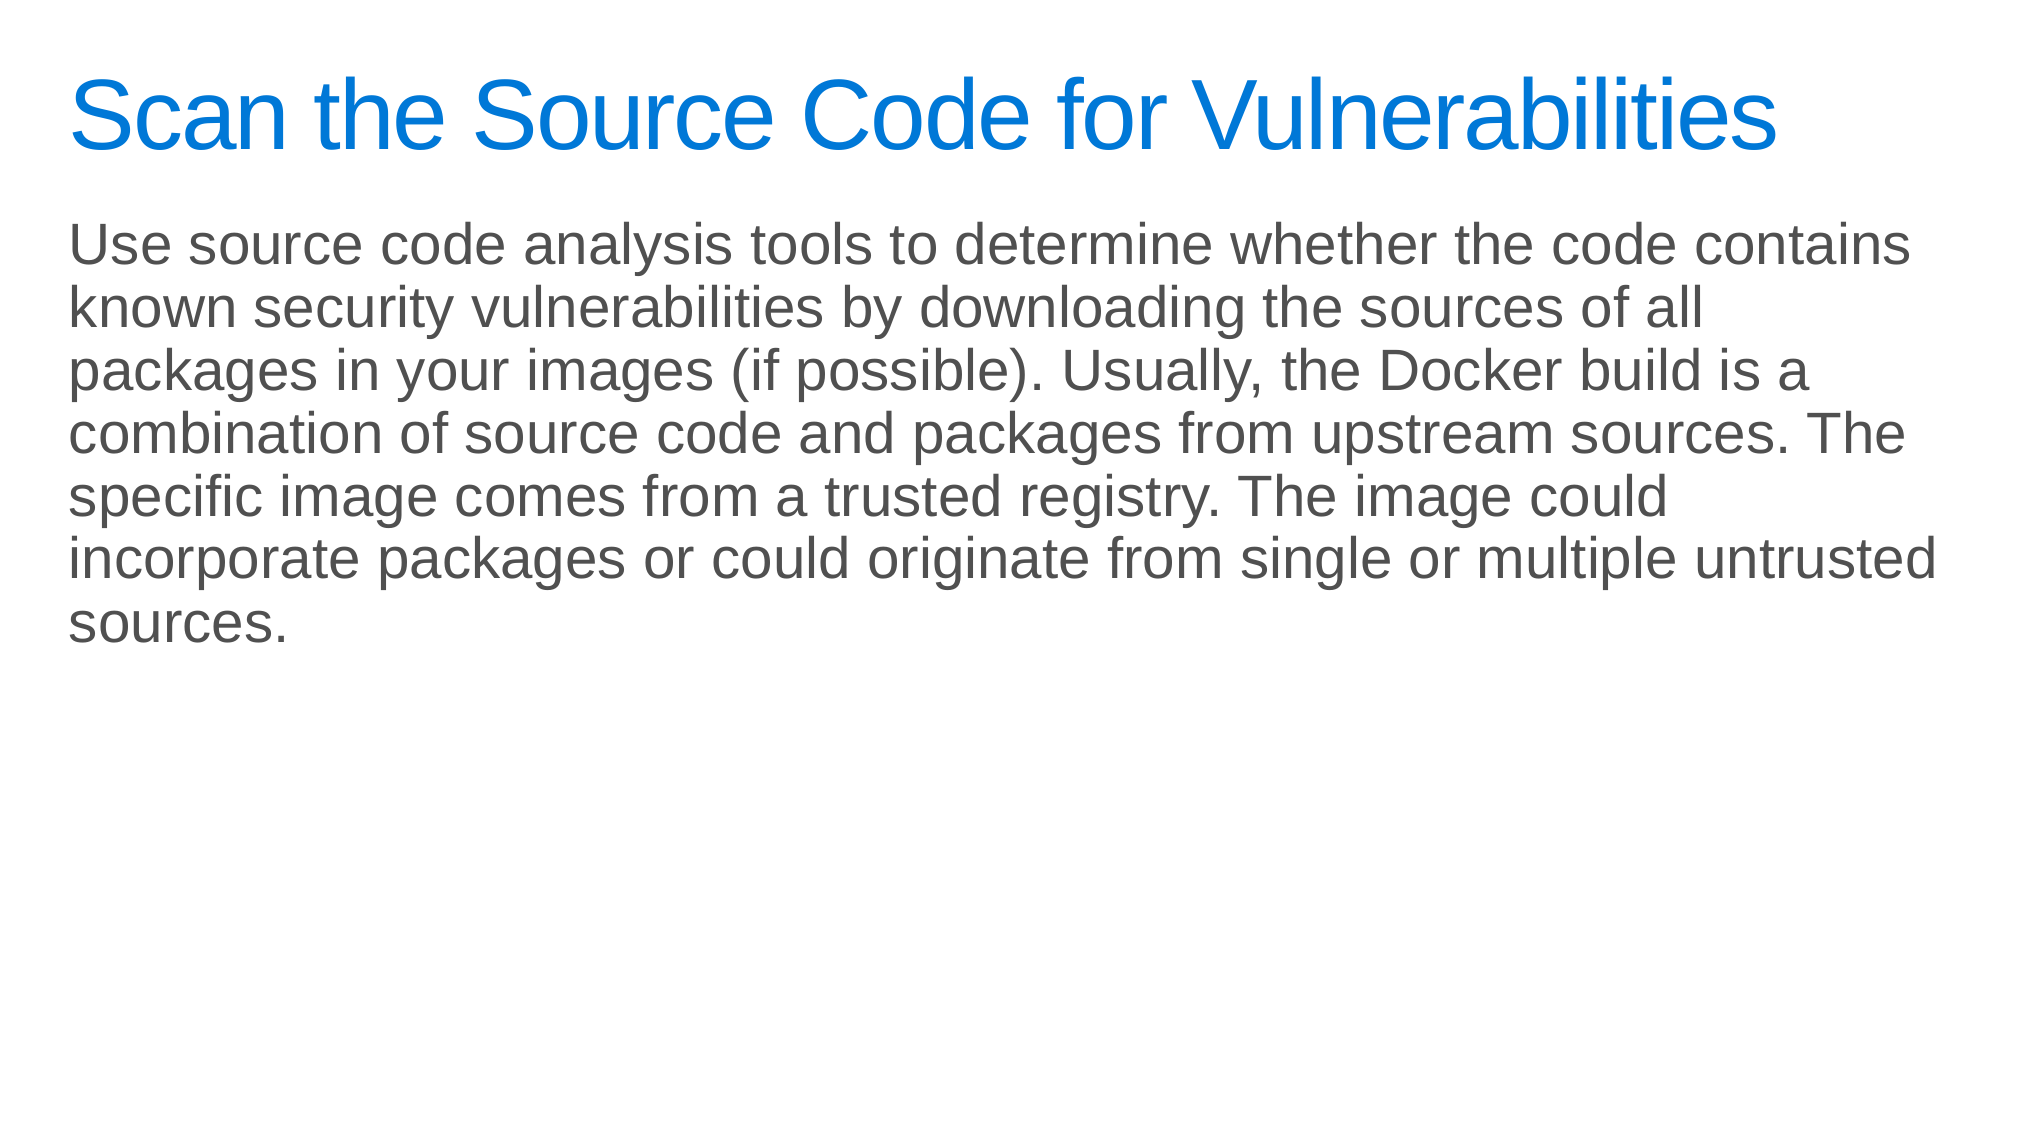

# Scan the Source Code for Vulnerabilities
Use source code analysis tools to determine whether the code contains known security vulnerabilities by downloading the sources of all packages in your images (if possible). Usually, the Docker build is a combination of source code and packages from upstream sources. The specific image comes from a trusted registry. The image could incorporate packages or could originate from single or multiple untrusted sources.